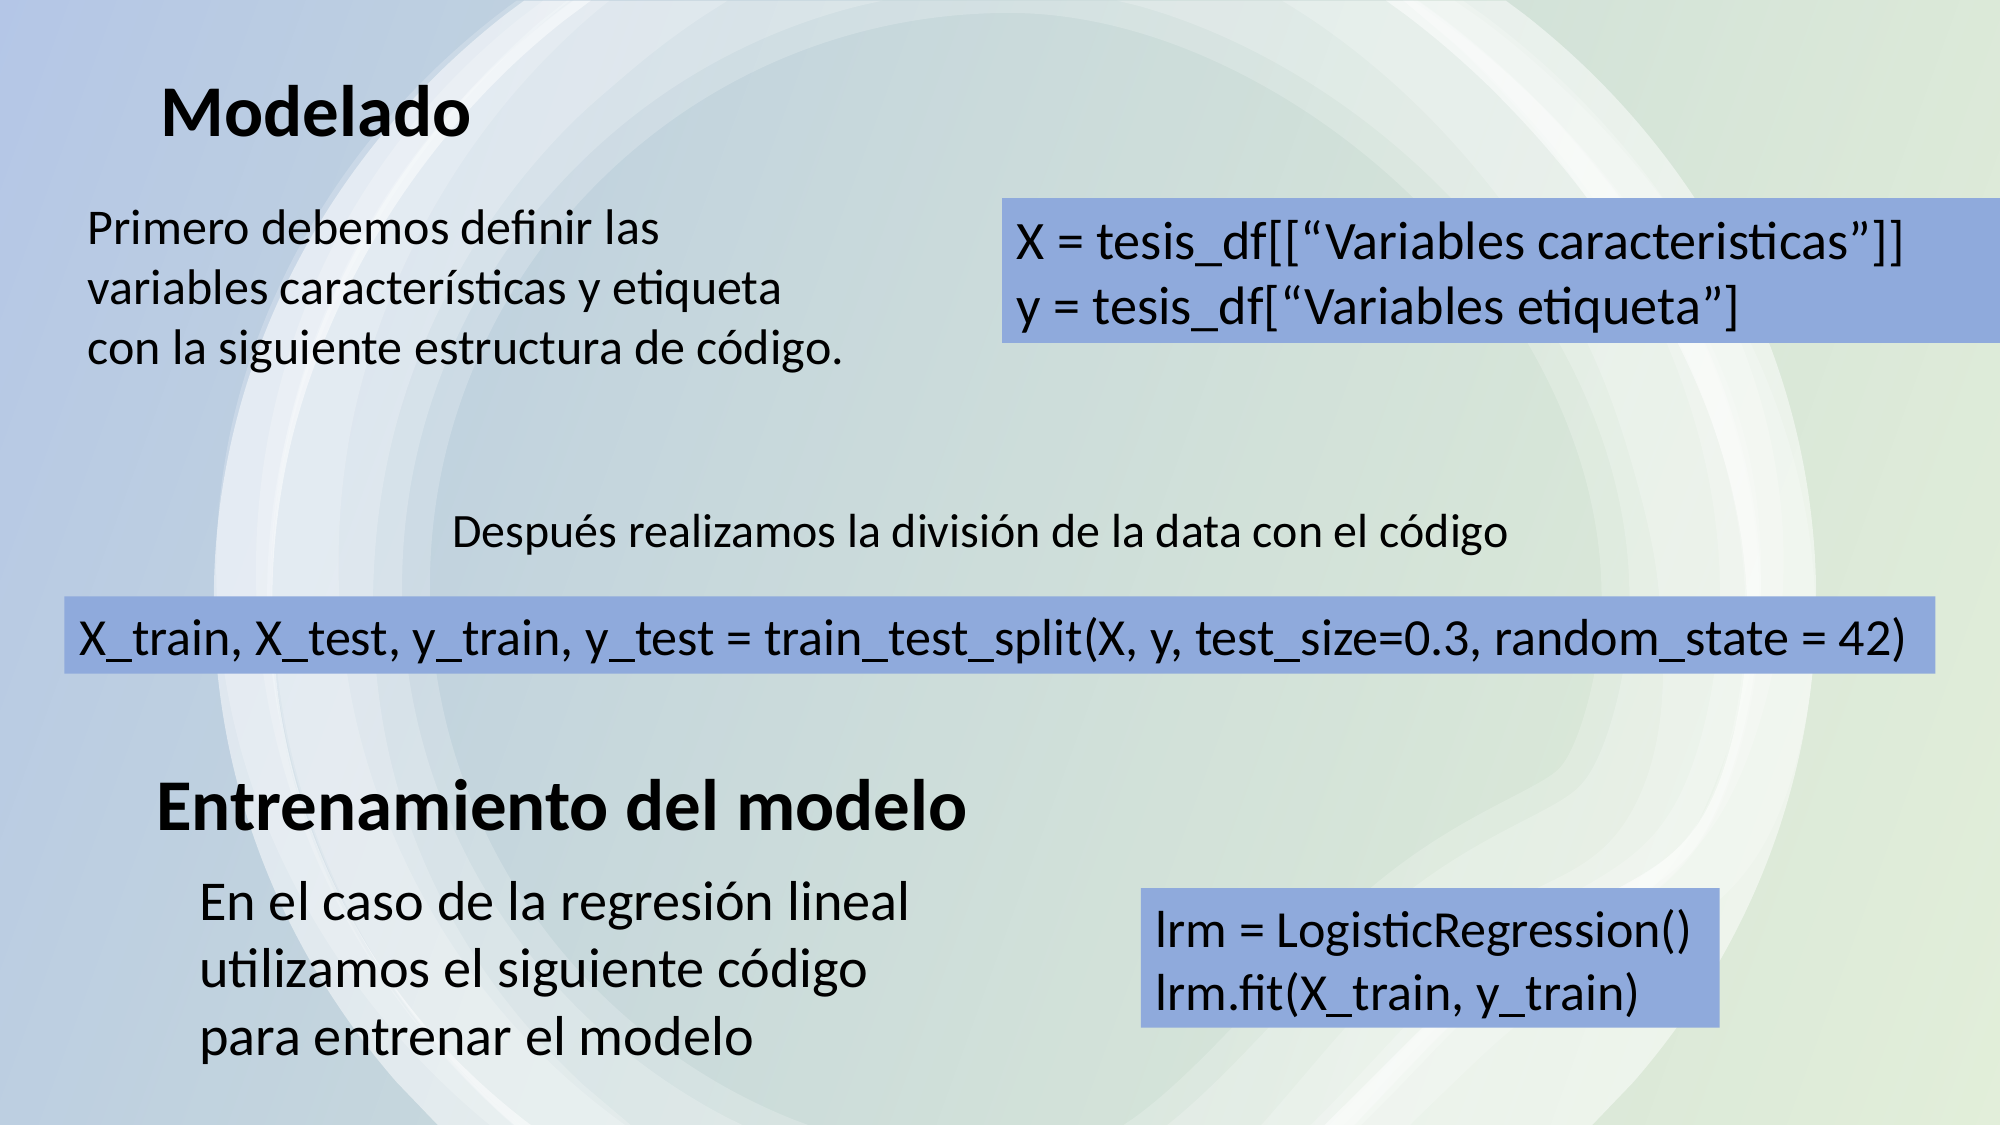

Modelado
Primero debemos definir las variables características y etiqueta con la siguiente estructura de código.
X = tesis_df[[“Variables caracteristicas”]]
y = tesis_df[“Variables etiqueta”]
Después realizamos la división de la data con el código
X_train, X_test, y_train, y_test = train_test_split(X, y, test_size=0.3, random_state = 42)
Entrenamiento del modelo
En el caso de la regresión lineal utilizamos el siguiente código para entrenar el modelo
lrm = LogisticRegression()
lrm.fit(X_train, y_train)